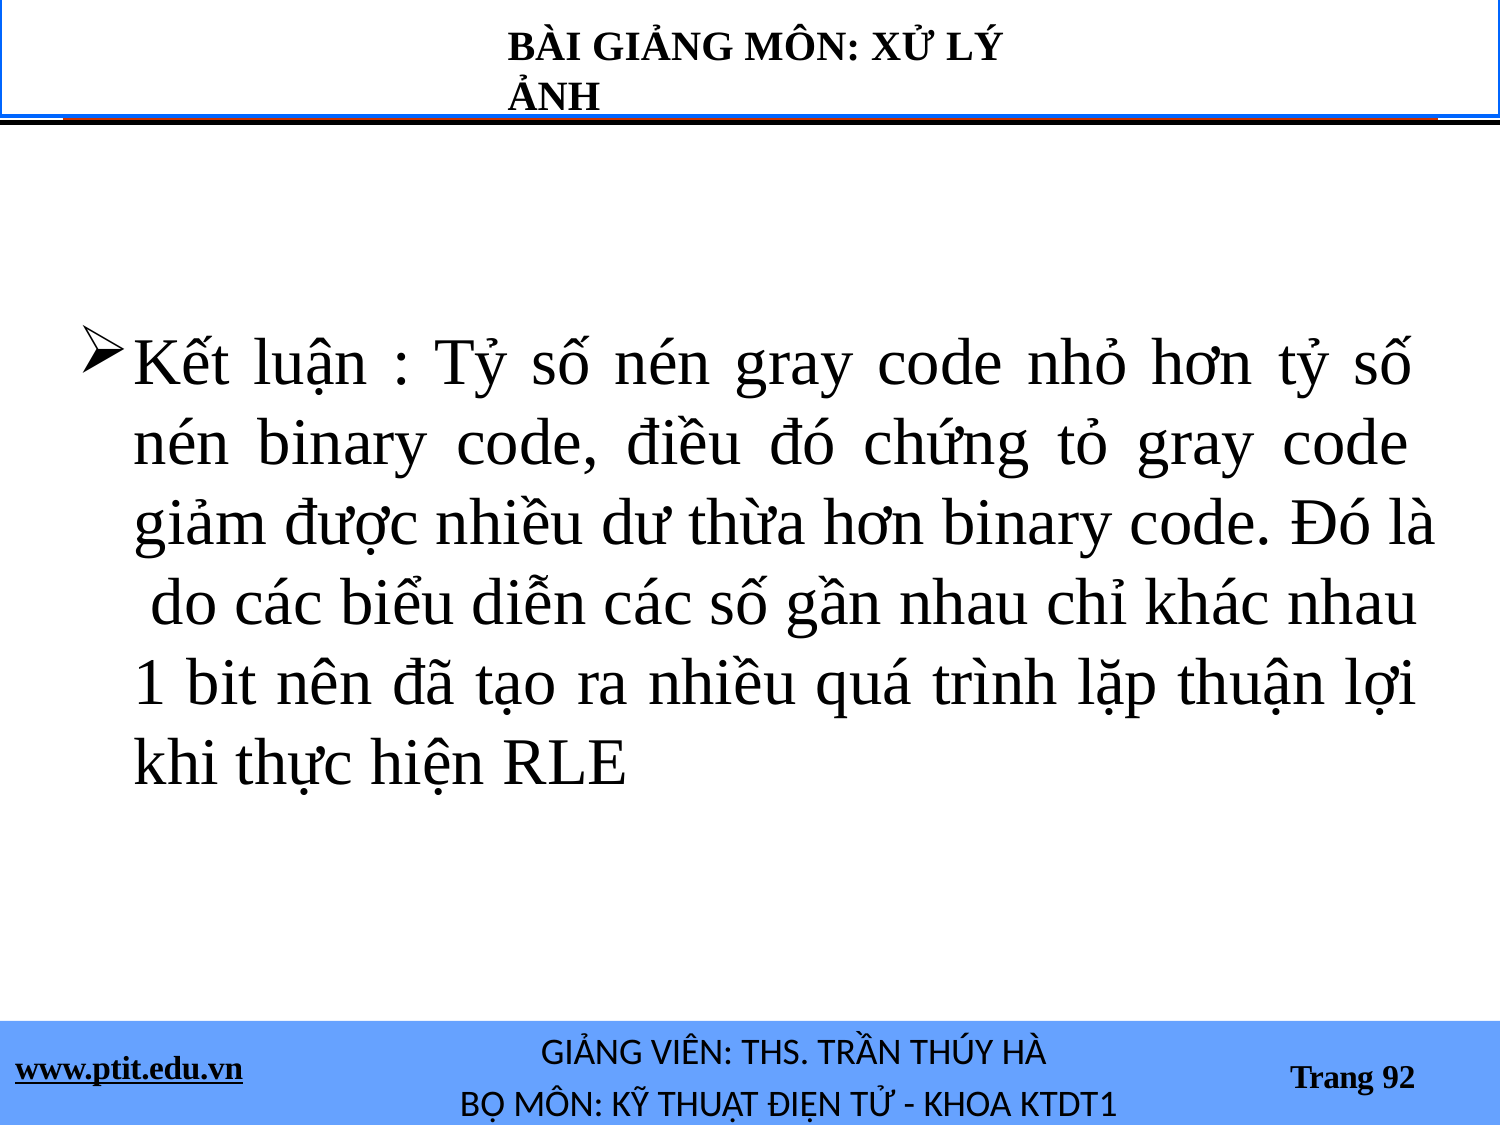

# BÀI GIẢNG MÔN: XỬ LÝ ẢNH
Kết luận : Tỷ số nén gray code nhỏ hơn tỷ số  nén binary code, điều đó chứng tỏ gray code  giảm được nhiều dư thừa hơn binary code. Đó là  do các biểu diễn các số gần nhau chỉ khác nhau  1 bit nên đã tạo ra nhiều quá trình lặp thuận lợi  khi thực hiện RLE

GIẢNG VIÊN: THS. TRẦN THÚY HÀ
BỘ MÔN: KỸ THUẬT ĐIỆN TỬ - KHOA KTDT1
www.ptit.edu.vn
Trang 92